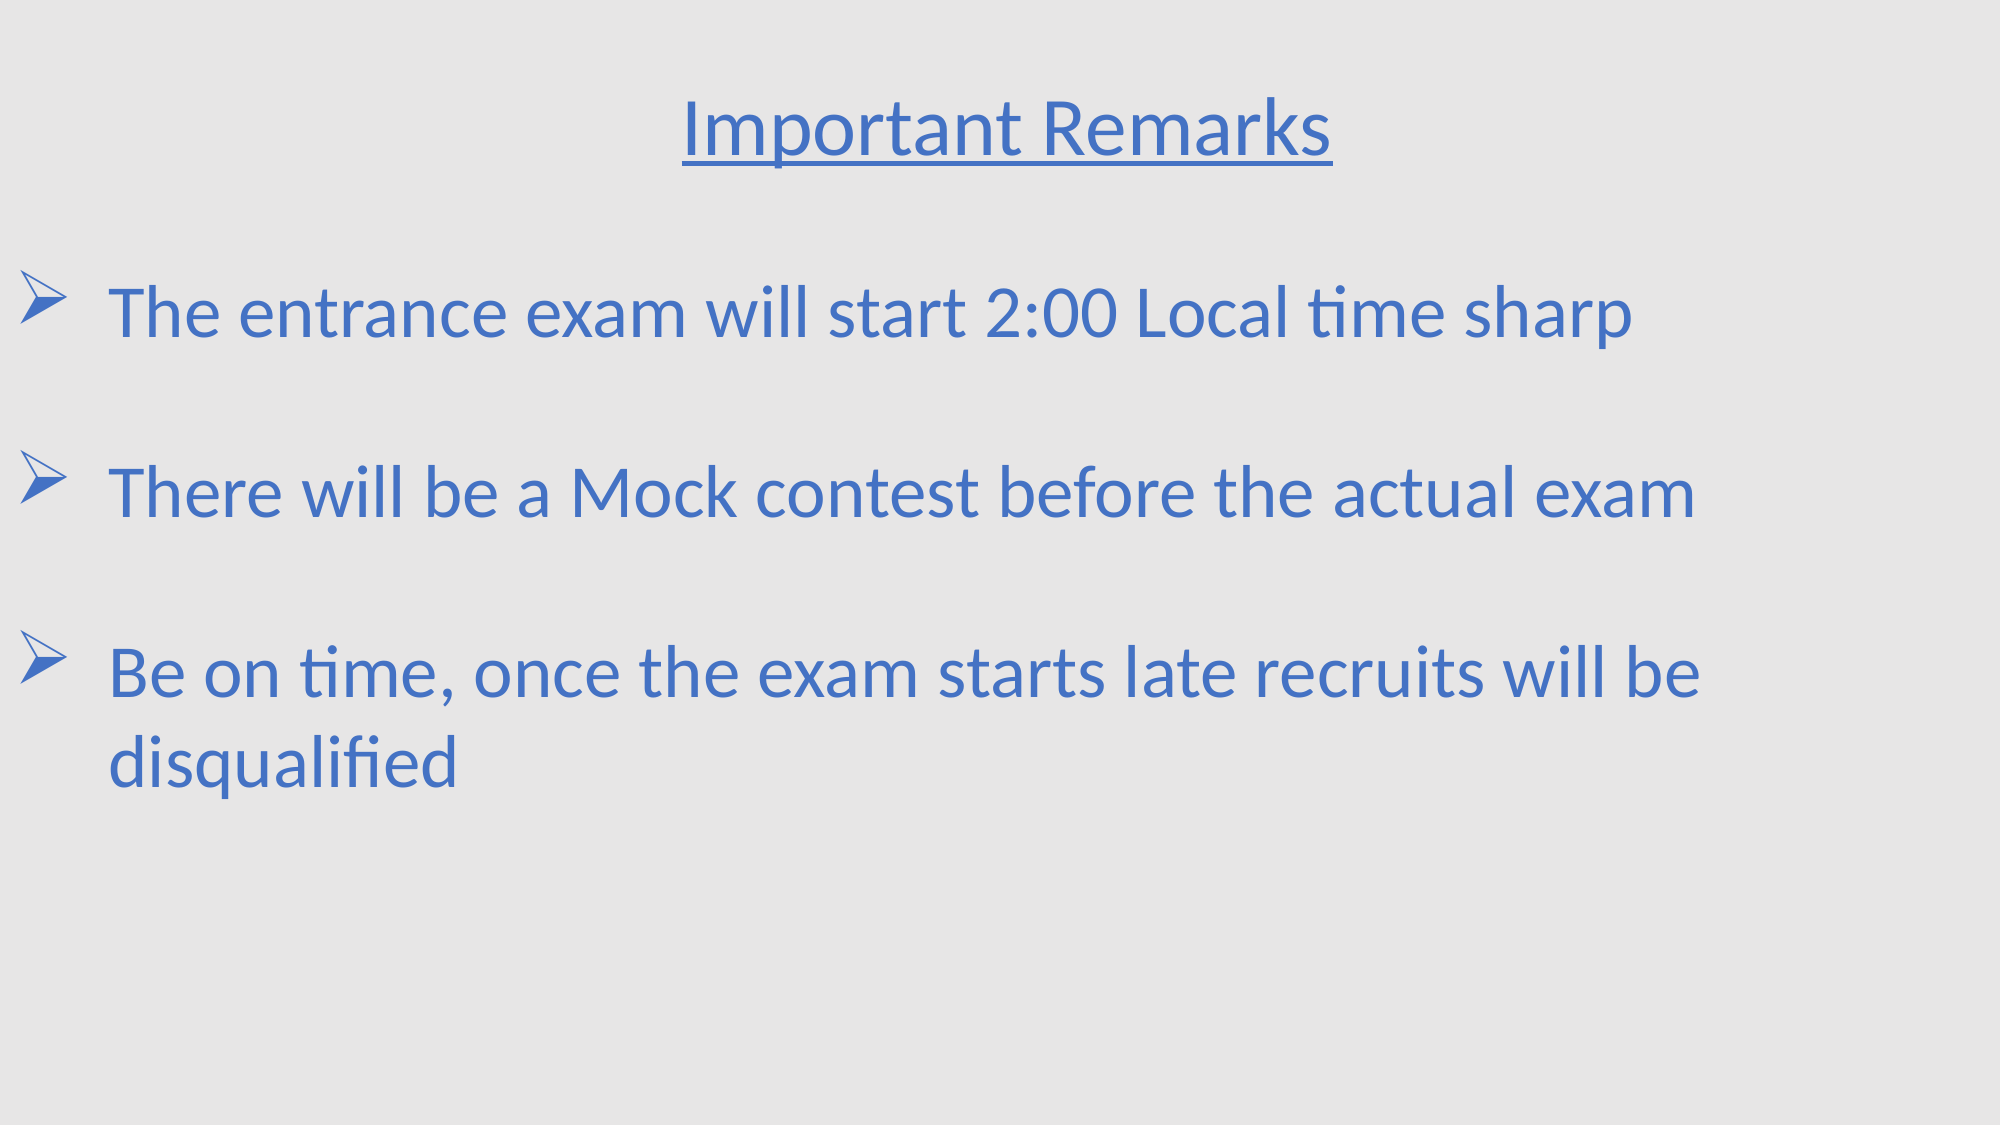

Important Remarks
The entrance exam will start 2:00 Local time sharp

There will be a Mock contest before the actual exam

Be on time, once the exam starts late recruits will be disqualified